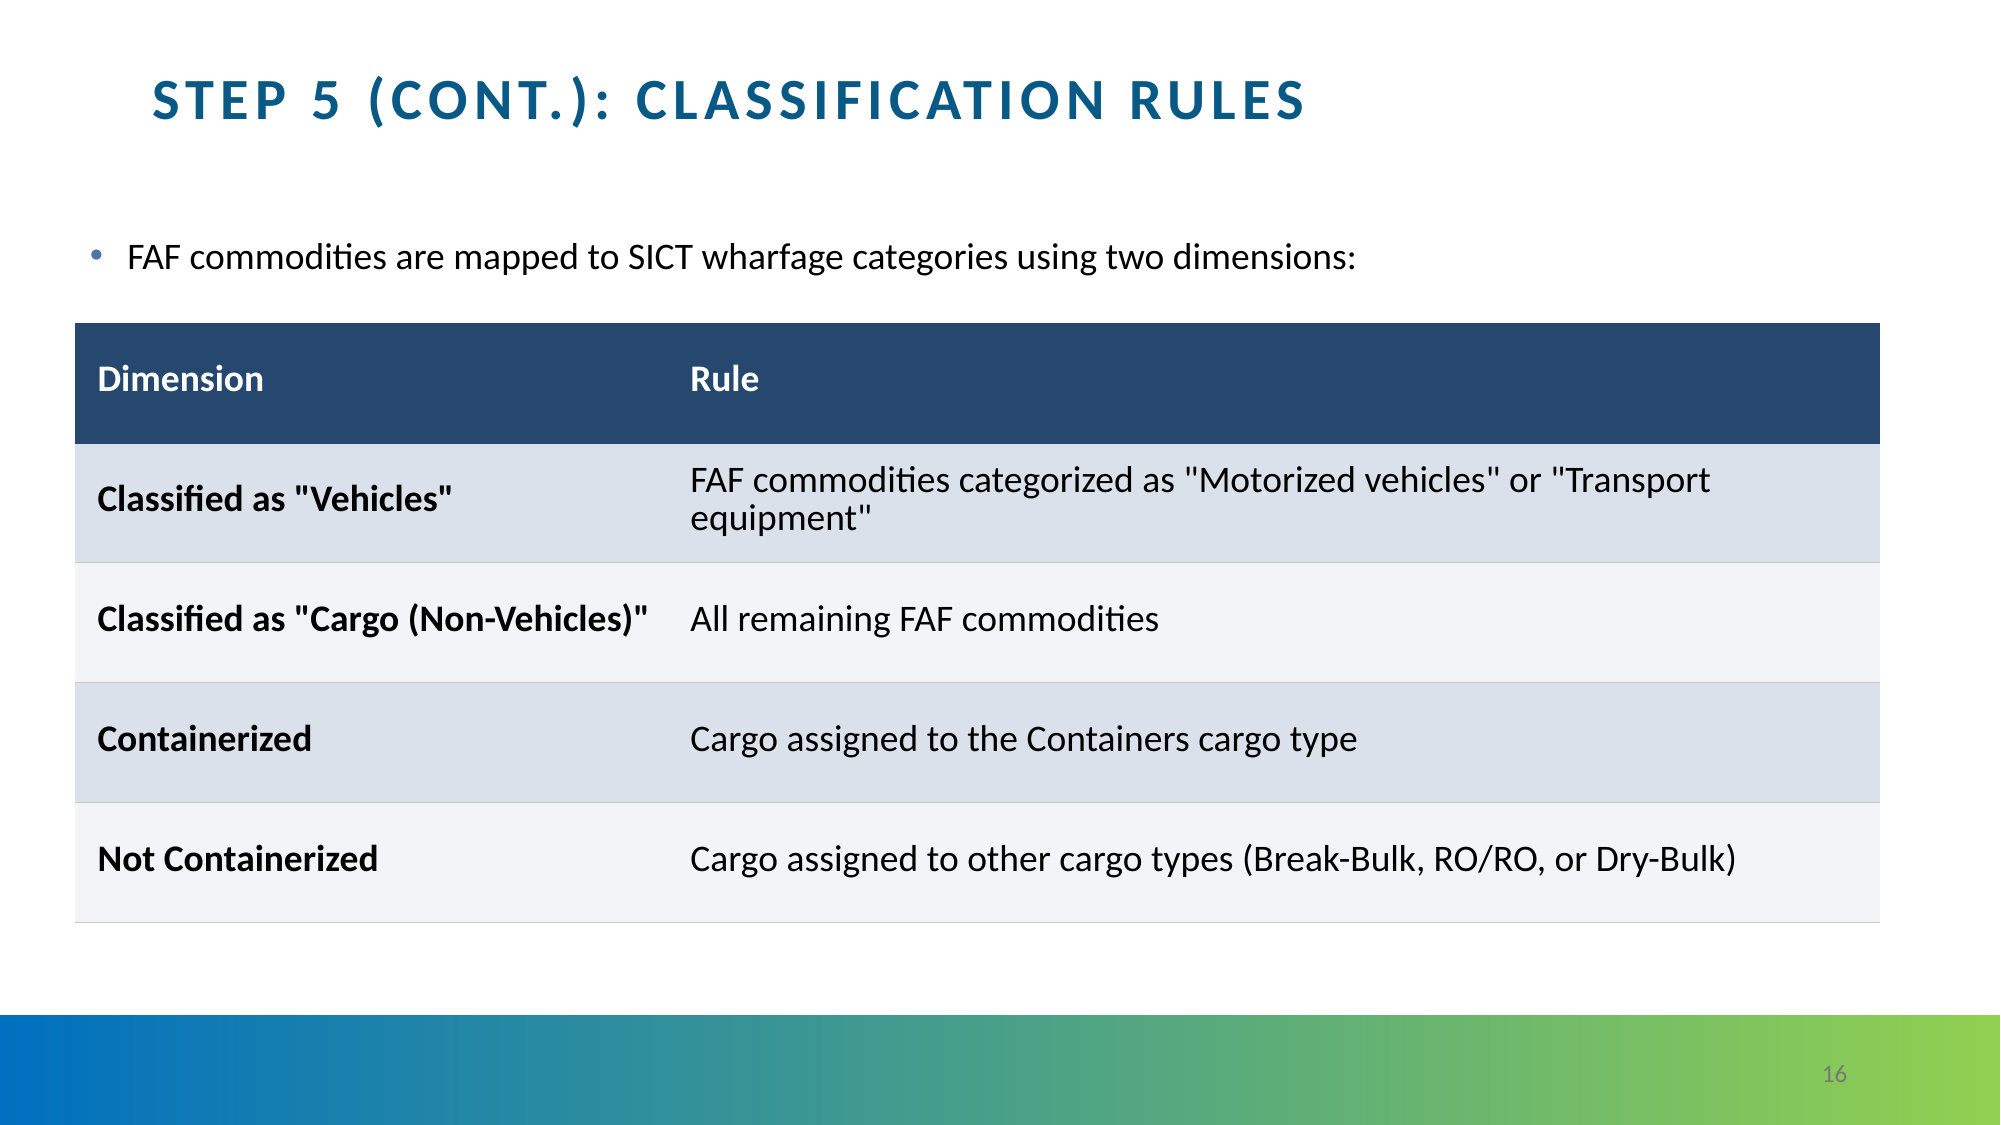

# Step 5 (cont.): Classification Rules
FAF commodities are mapped to SICT wharfage categories using two dimensions:
| Dimension | Rule |
| --- | --- |
| Classified as "Vehicles" | FAF commodities categorized as "Motorized vehicles" or "Transport equipment" |
| Classified as "Cargo (Non-Vehicles)" | All remaining FAF commodities |
| Containerized | Cargo assigned to the Containers cargo type |
| Not Containerized | Cargo assigned to other cargo types (Break-Bulk, RO/RO, or Dry-Bulk) |
16